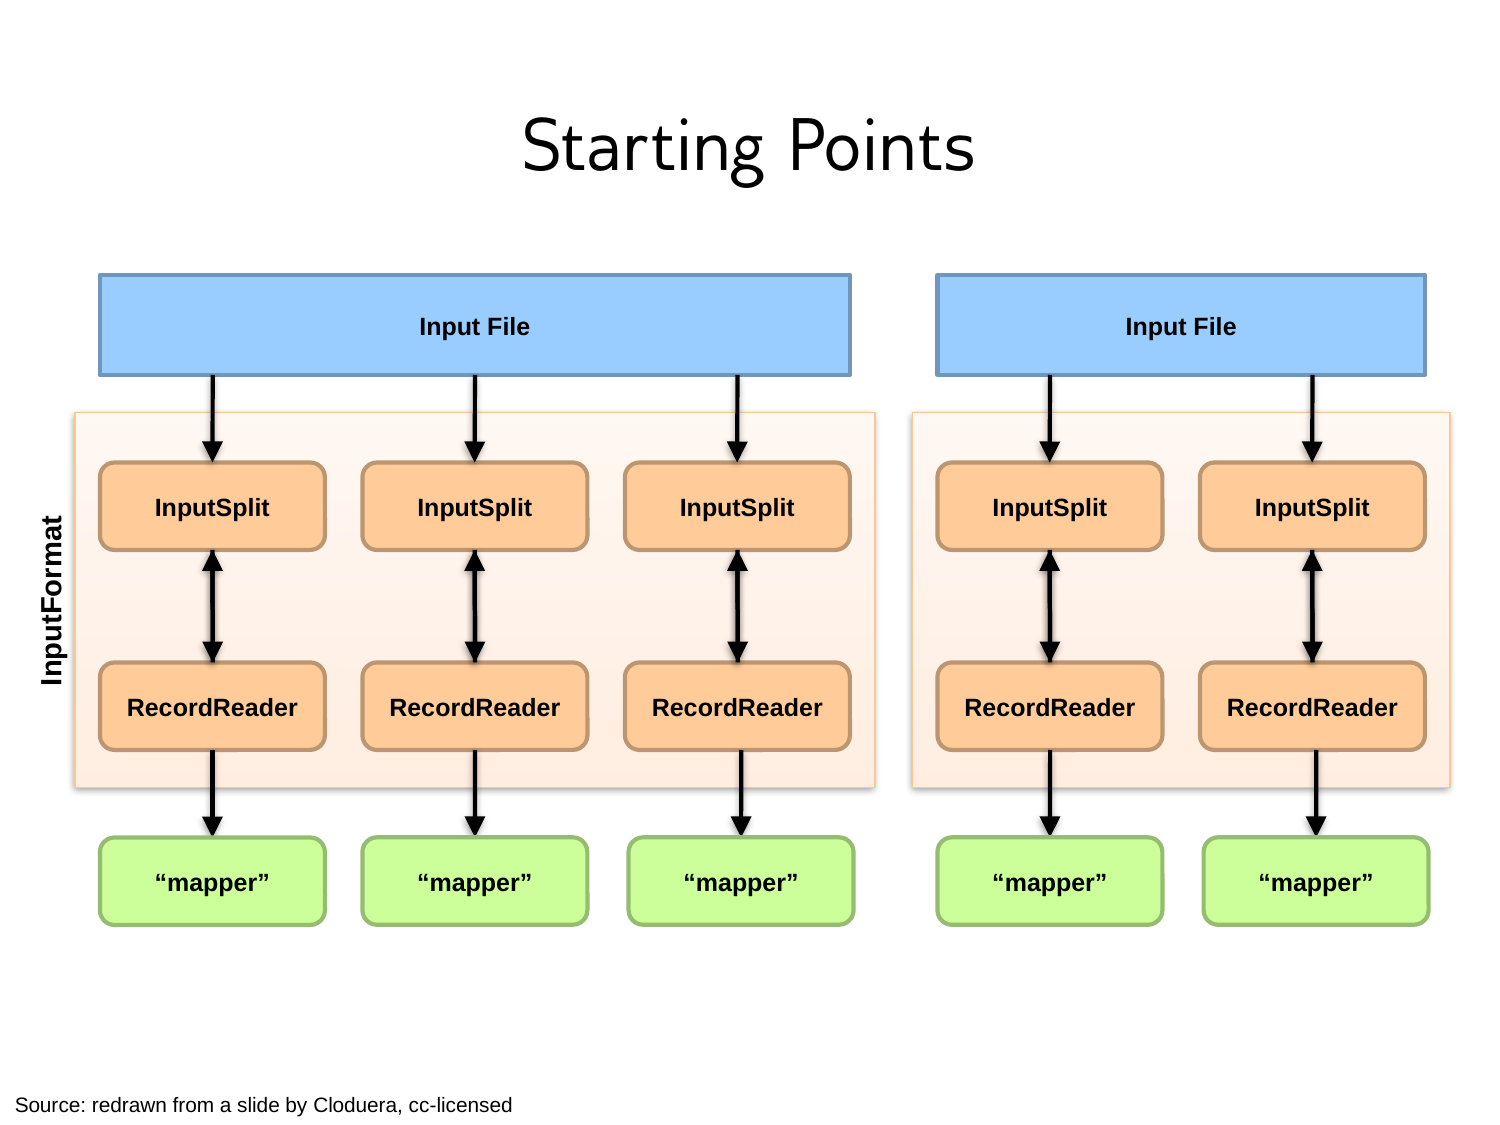

Starting Points
Input File
Input File

InputSplit
InputSplit
InputSplit
InputSplit
InputSplit
InputFormat
RecordReader
RecordReader
RecordReader
RecordReader
RecordReader
“mapper”
“mapper”
“mapper”
“mapper”
“mapper”
Source: redrawn from a slide by Cloduera, cc-licensed